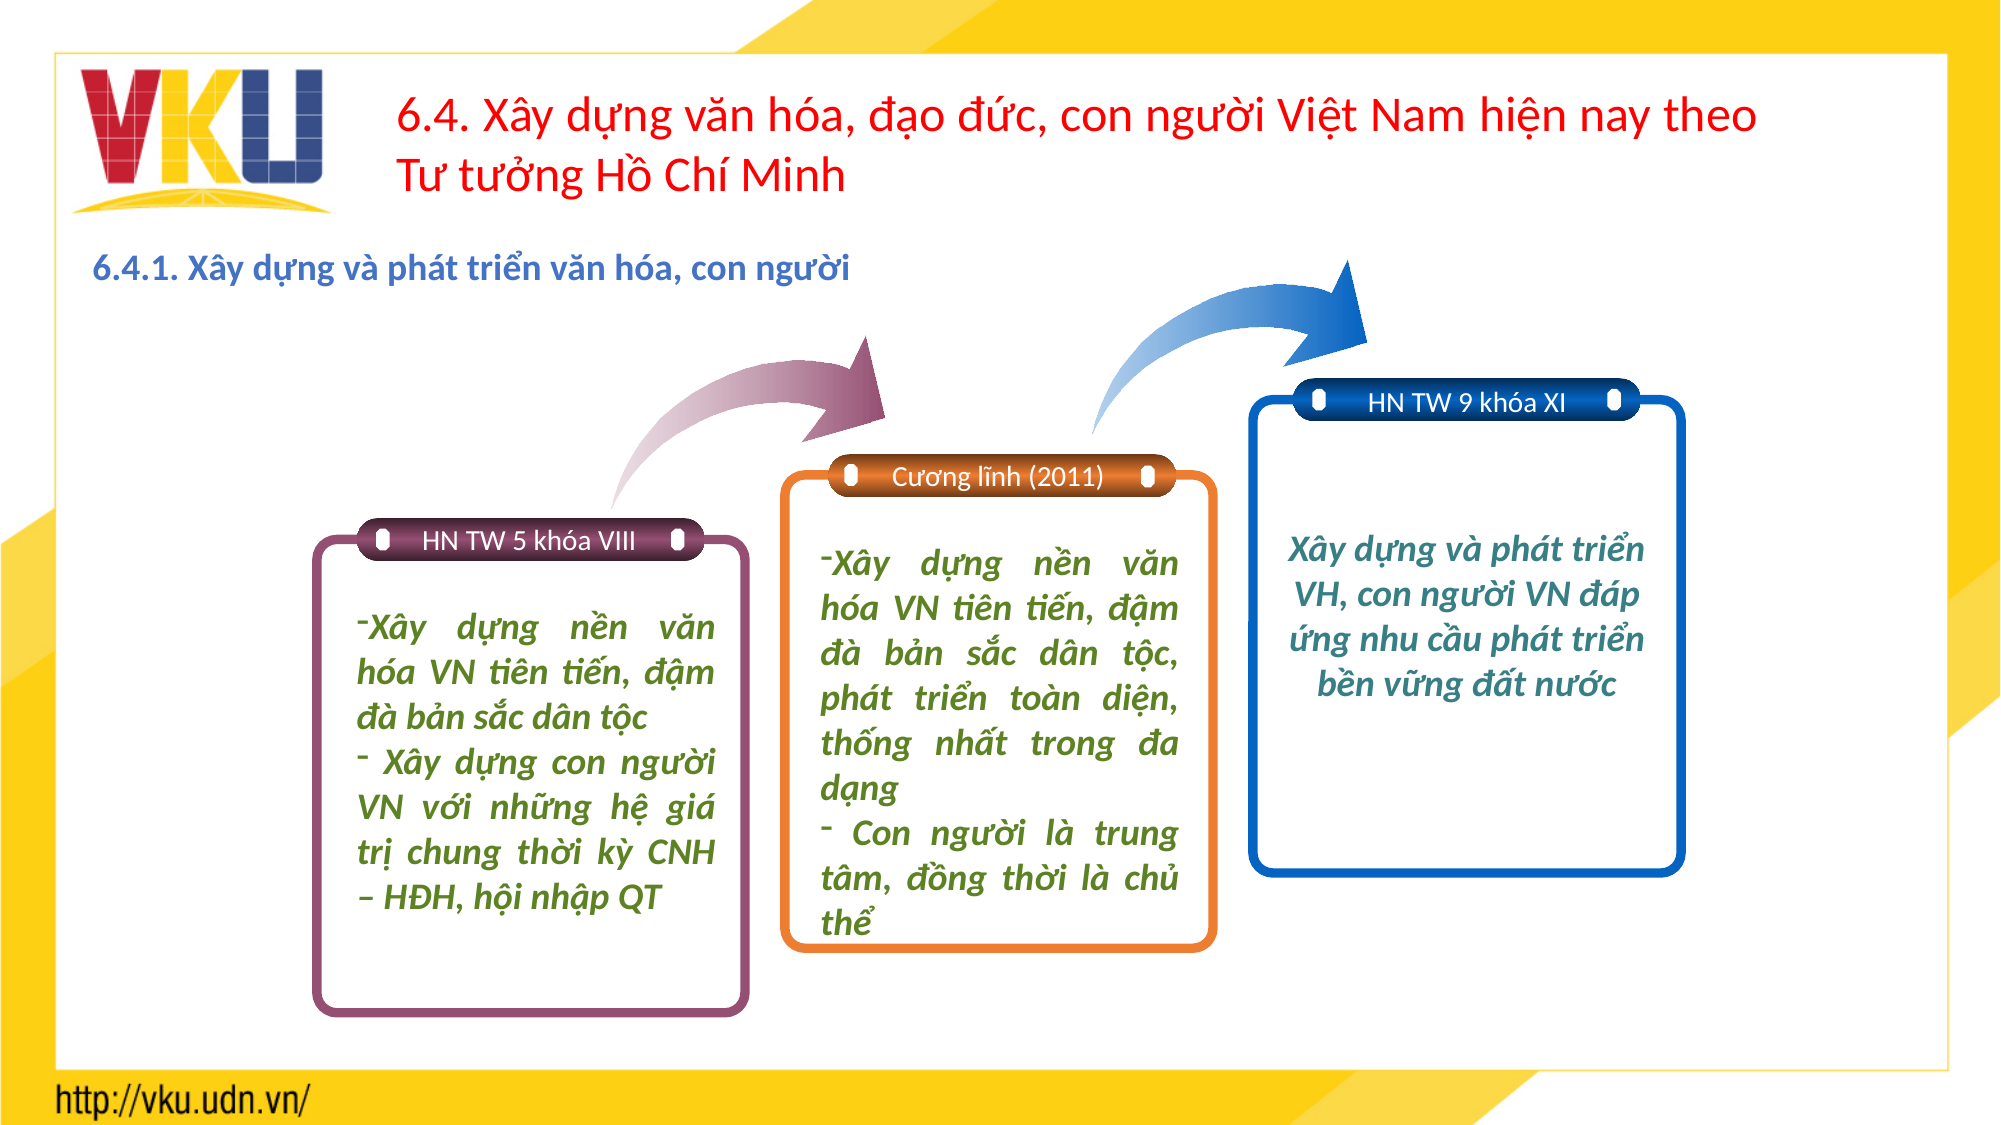

6.4. Xây dựng văn hóa, đạo đức, con người Việt Nam hiện nay theo Tư tưởng Hồ Chí Minh
6.4.1. Xây dựng và phát triển văn hóa, con người

HN TW 9 khóa XI

Xây dựng và phát triển VH, con người VN đáp ứng nhu cầu phát triển bền vững đất nước
Cương lĩnh (2011)

Xây dựng nền văn hóa VN tiên tiến, đậm đà bản sắc dân tộc, phát triển toàn diện, thống nhất trong đa dạng
 Con người là trung tâm, đồng thời là chủ thể

HN TW 5 khóa VIII

Xây dựng nền văn hóa VN tiên tiến, đậm đà bản sắc dân tộc
 Xây dựng con người VN với những hệ giá trị chung thời kỳ CNH – HĐH, hội nhập QT